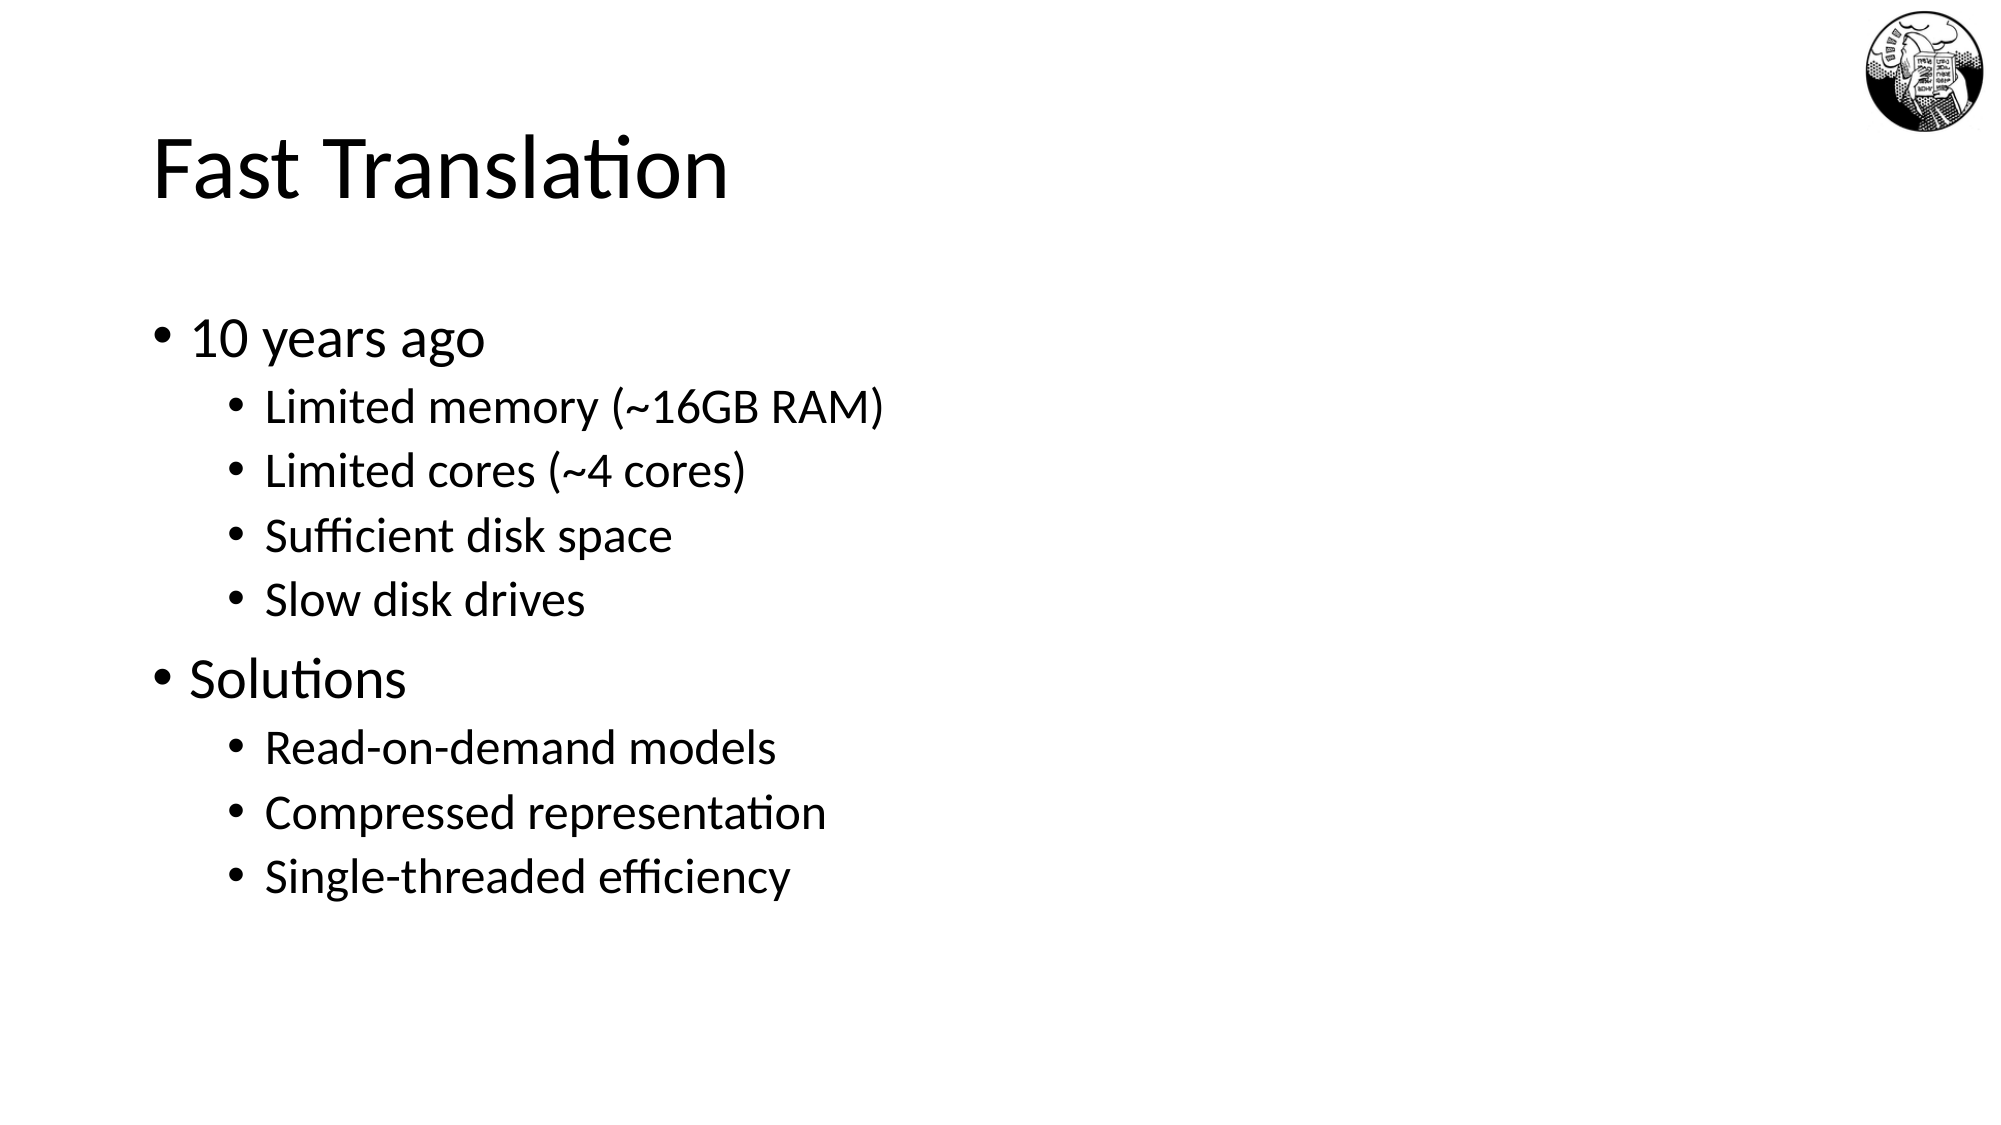

# Fast Translation
10 years ago
Limited memory (~16GB RAM)
Limited cores (~4 cores)
Sufficient disk space
Slow disk drives
Solutions
Read-on-demand models
Compressed representation
Single-threaded efficiency